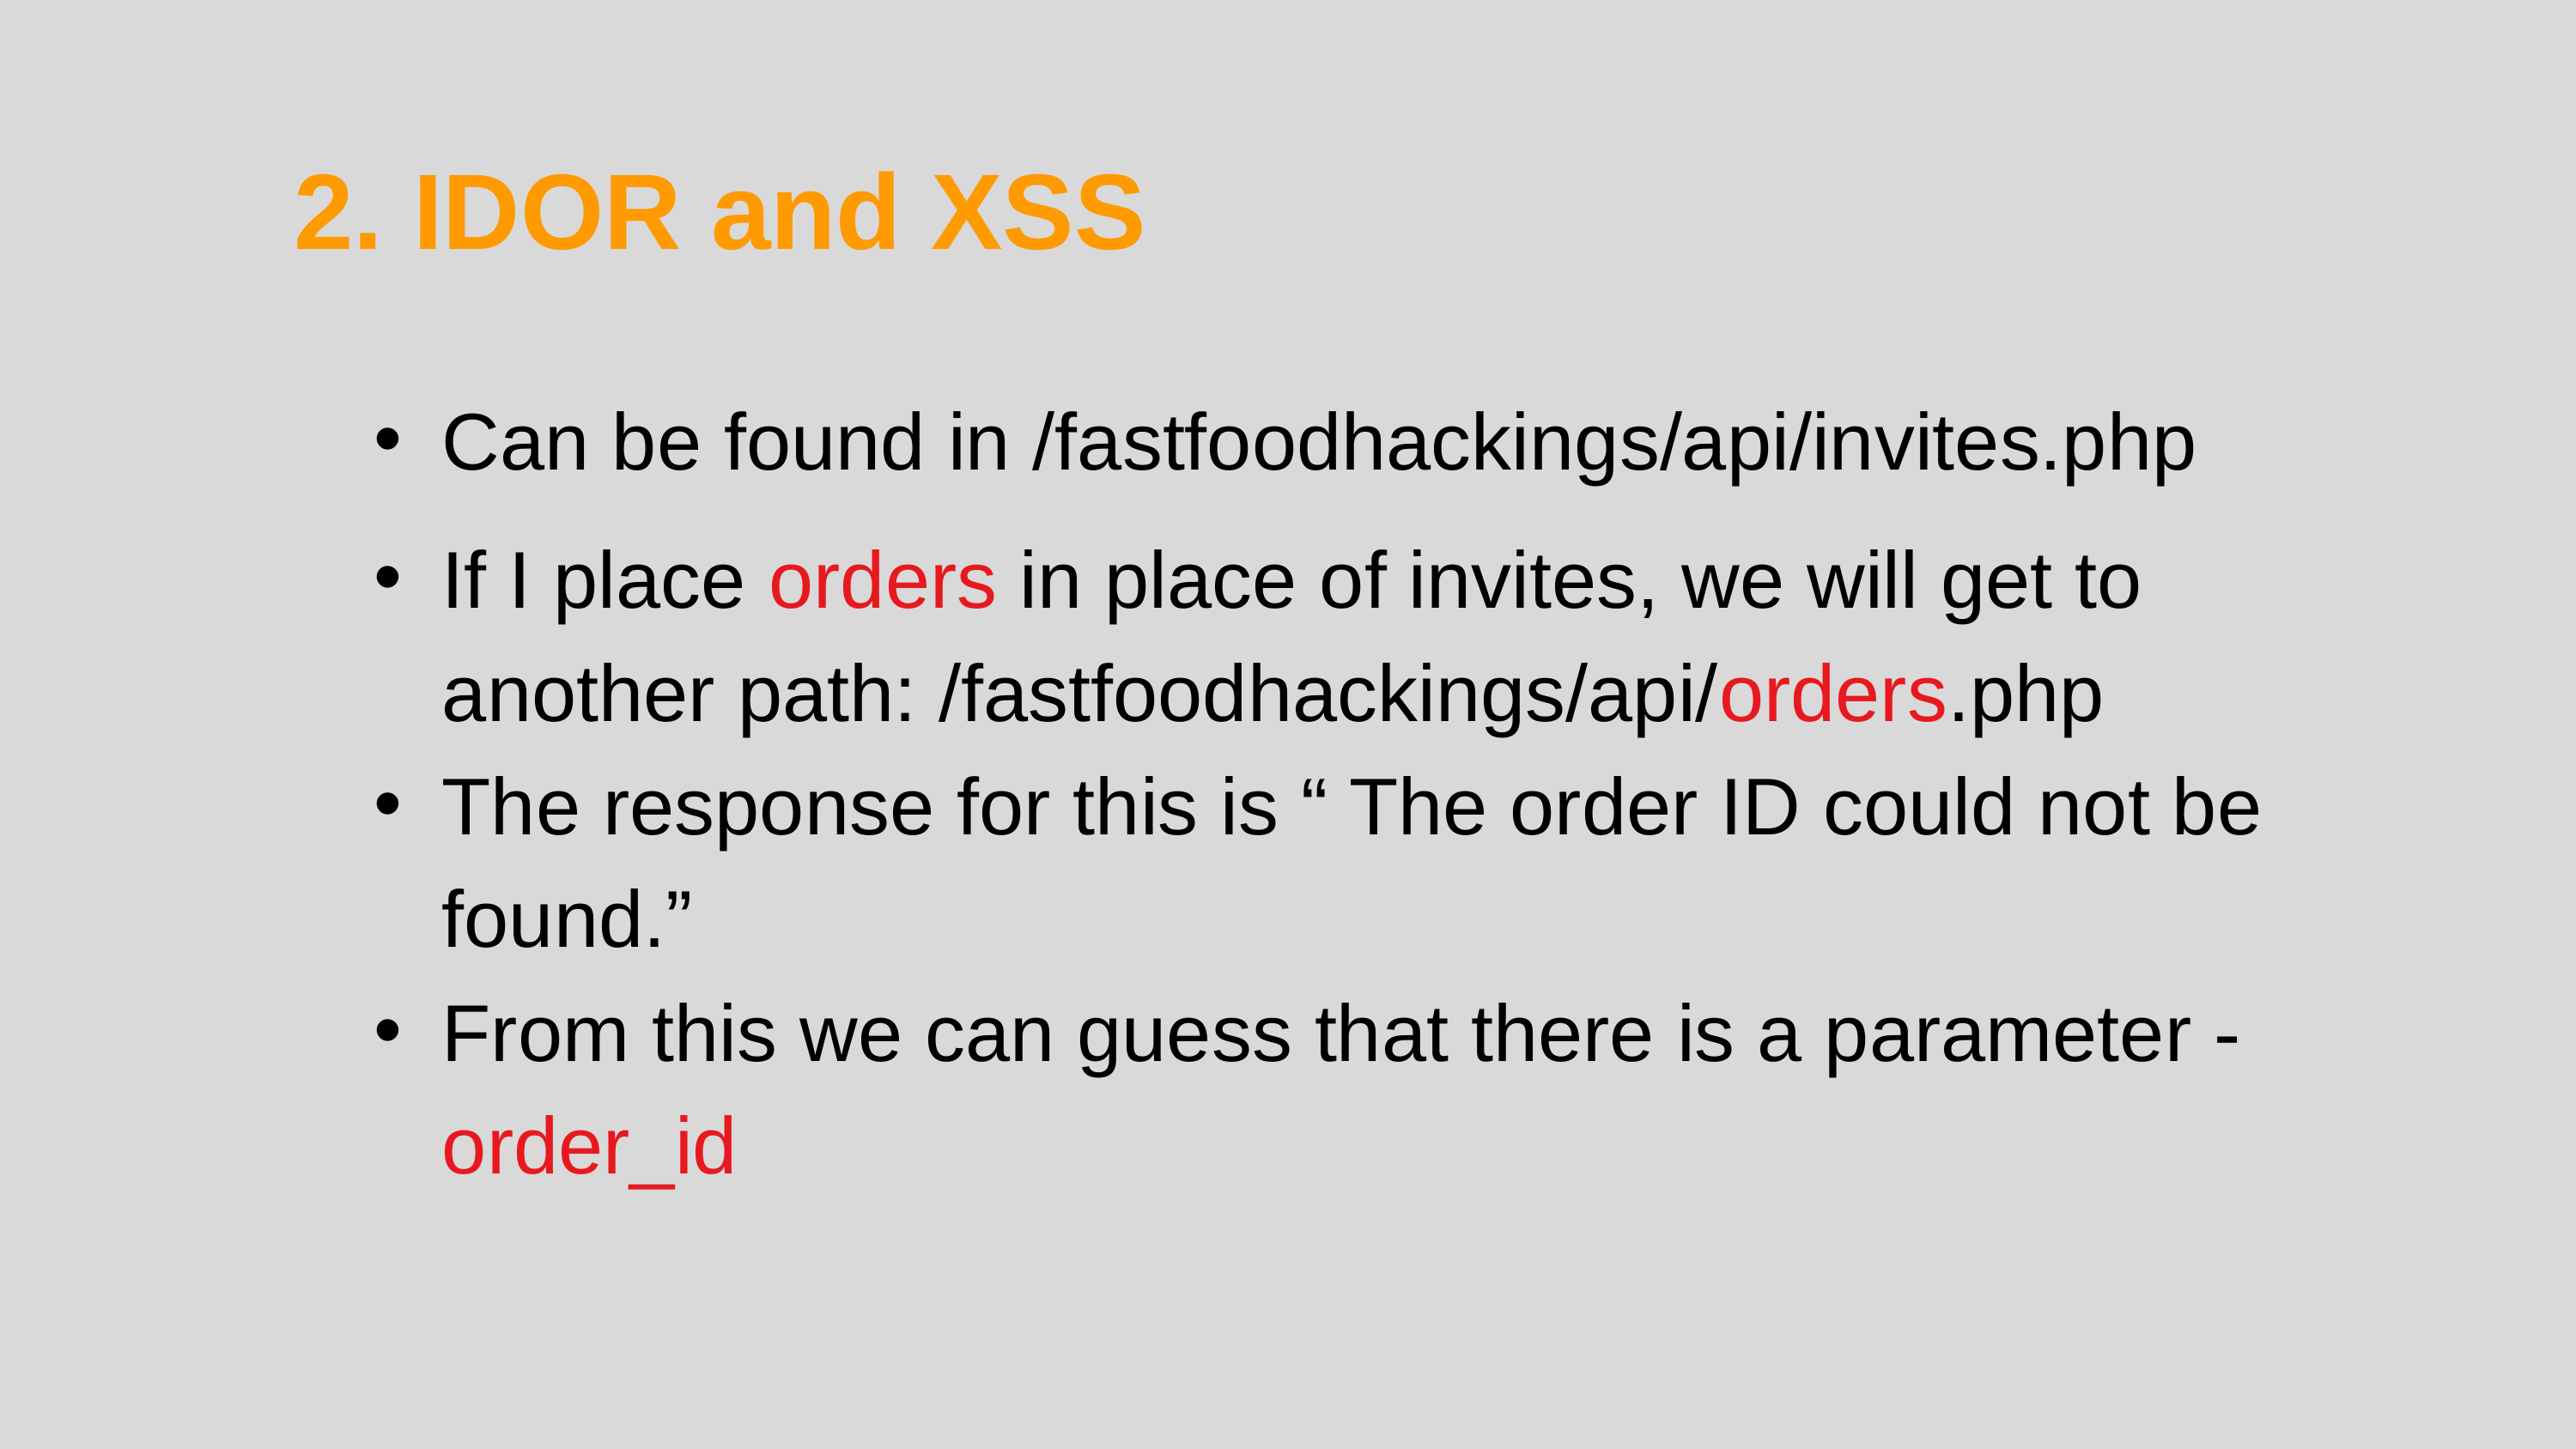

2. IDOR and XSS
Can be found in /fastfoodhackings/api/invites.php
If I place orders in place of invites, we will get to another path: /fastfoodhackings/api/orders.php
The response for this is “ The order ID could not be found.”
From this we can guess that there is a parameter - order_id